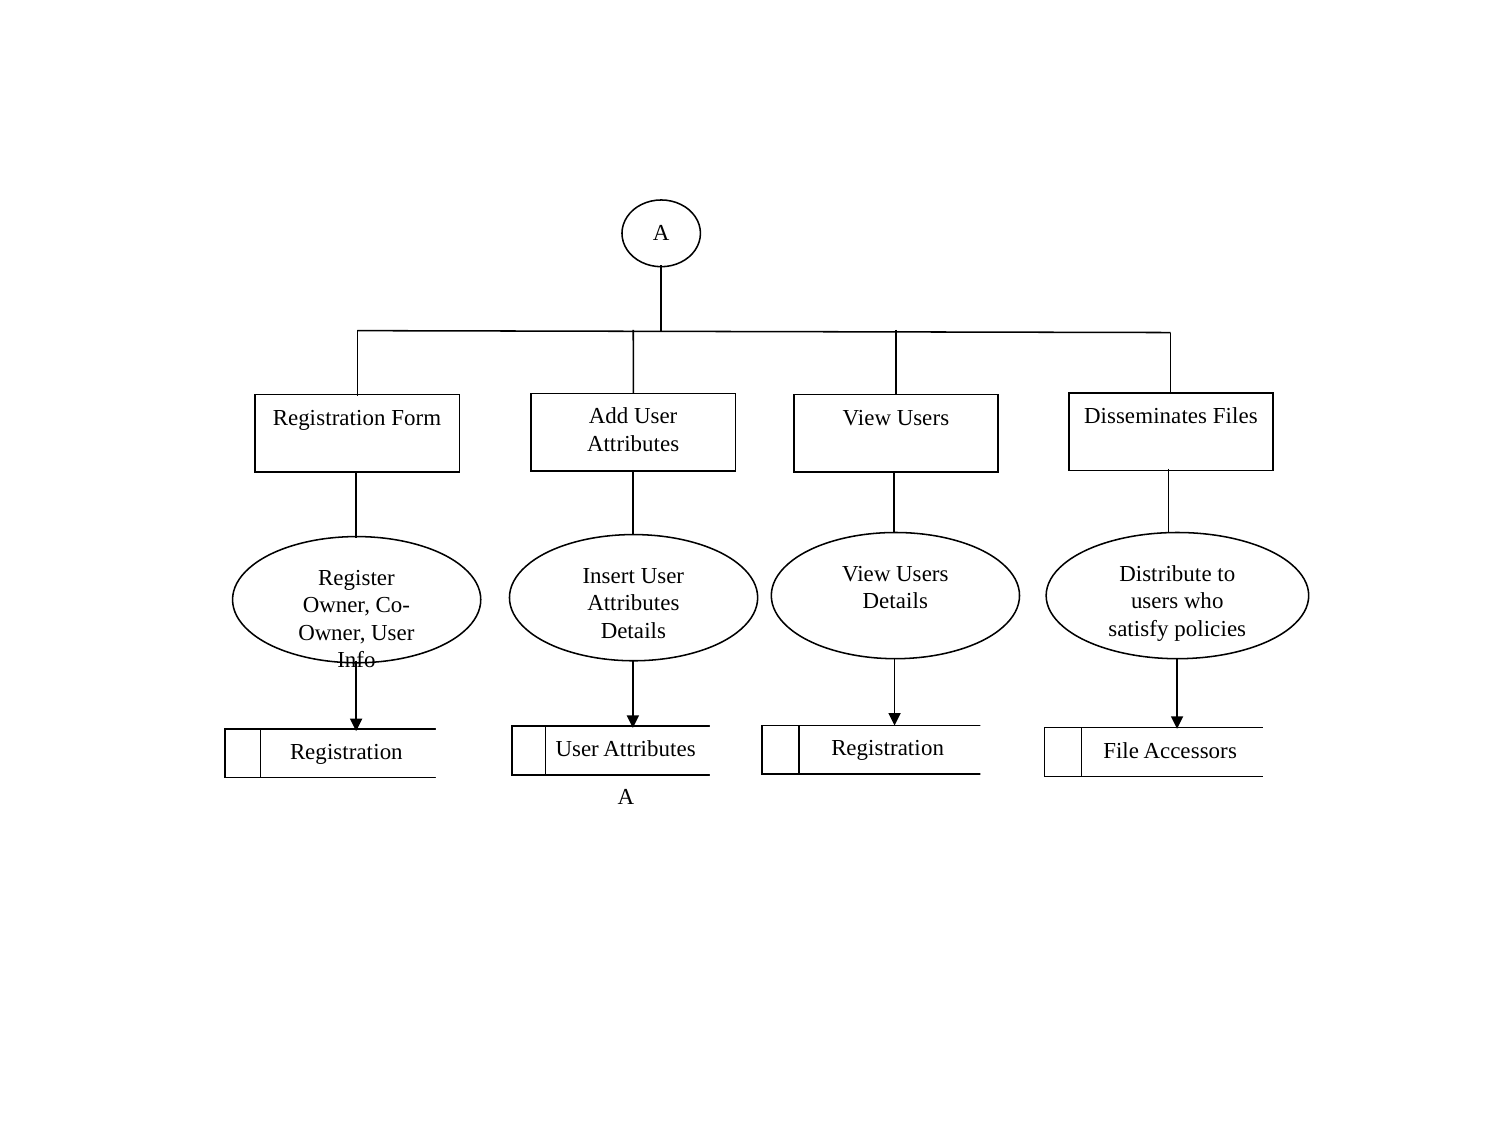

A
Disseminates Files
Add User Attributes
Registration Form
View Users
View Users Details
Distribute to users who satisfy policies

Insert User Attributes Details
Register Owner, Co-Owner, User Info

Registration

User Attributes
A

File Accessors

Registration